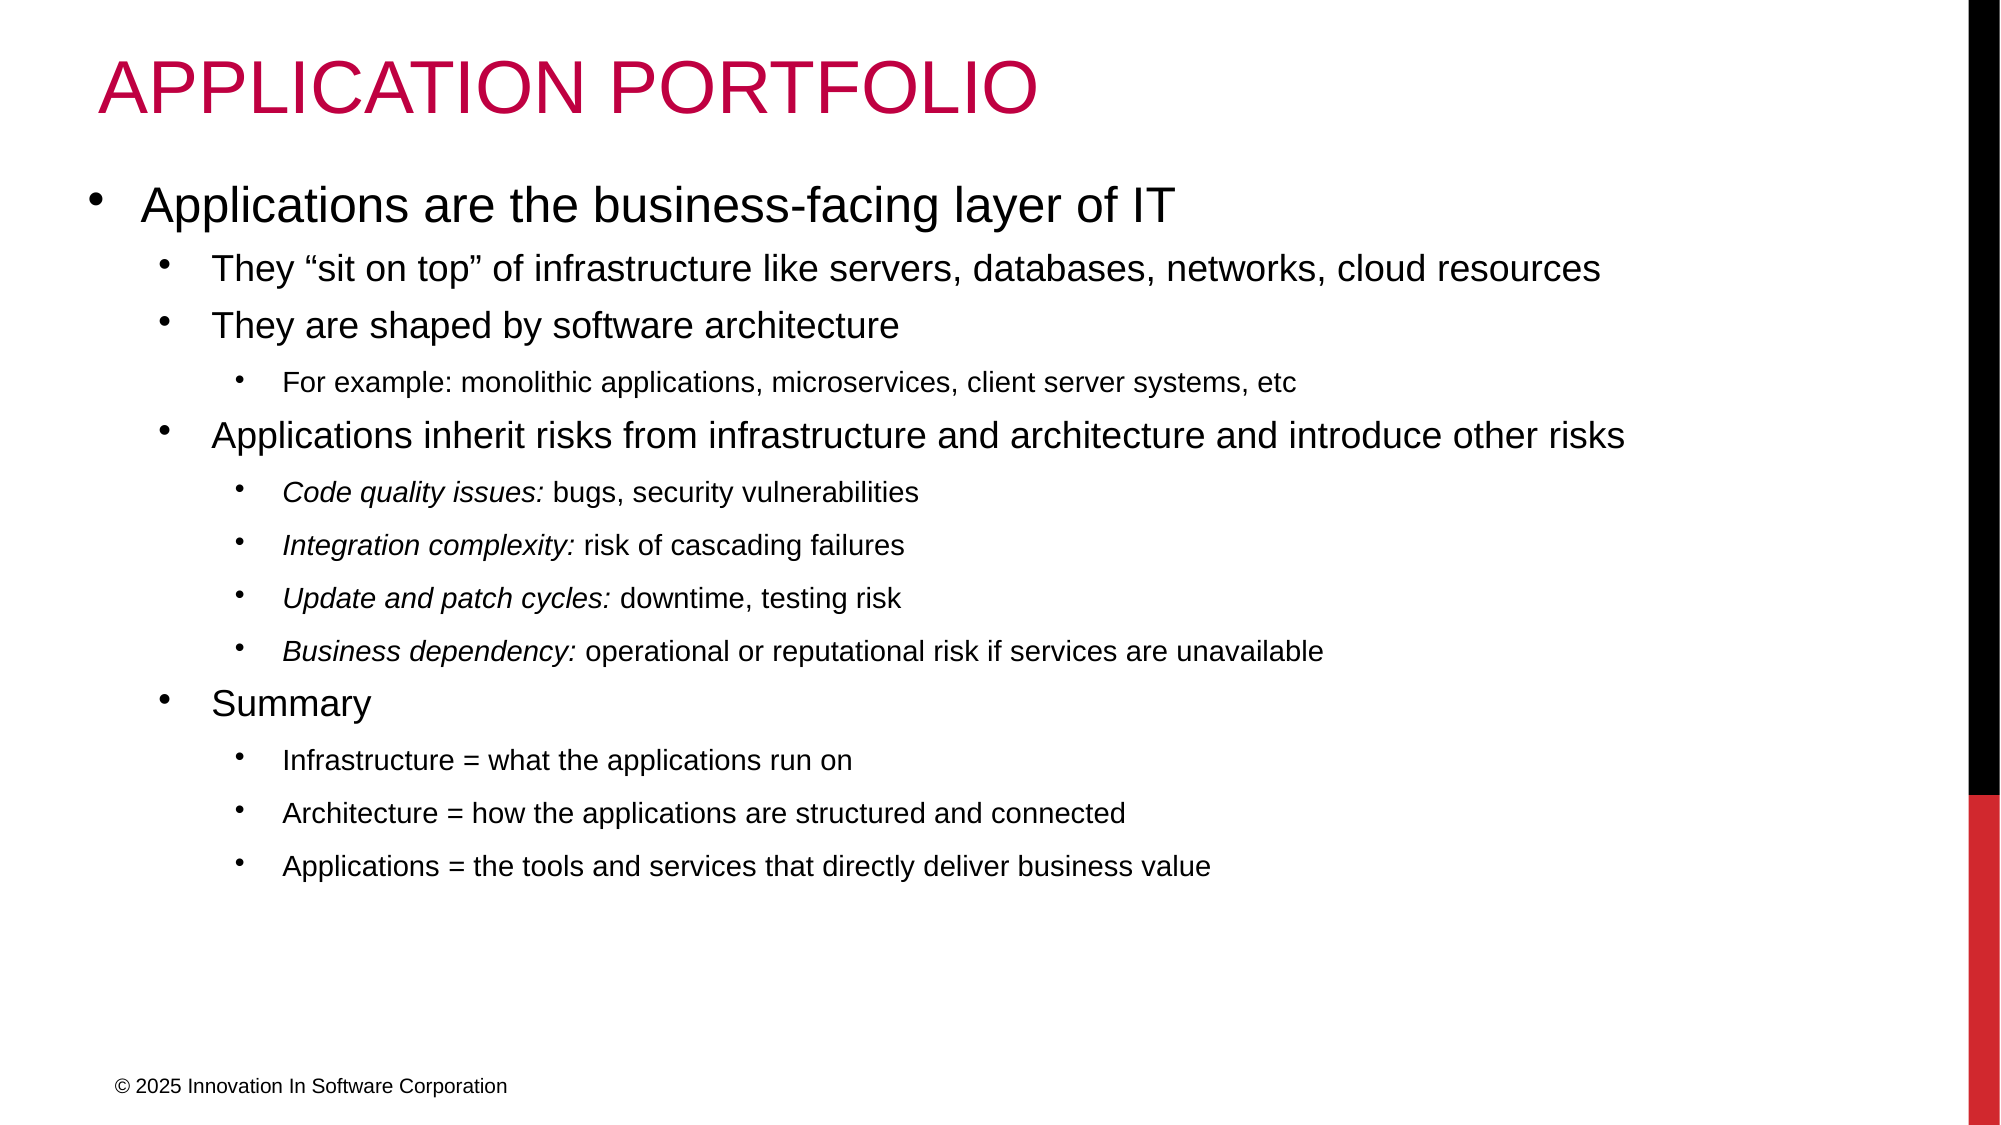

# Application Portfolio
Applications are the business-facing layer of IT
They “sit on top” of infrastructure like servers, databases, networks, cloud resources
They are shaped by software architecture
For example: monolithic applications, microservices, client server systems, etc
Applications inherit risks from infrastructure and architecture and introduce other risks
Code quality issues: bugs, security vulnerabilities
Integration complexity: risk of cascading failures
Update and patch cycles: downtime, testing risk
Business dependency: operational or reputational risk if services are unavailable
Summary
Infrastructure = what the applications run on
Architecture = how the applications are structured and connected
Applications = the tools and services that directly deliver business value
© 2025 Innovation In Software Corporation